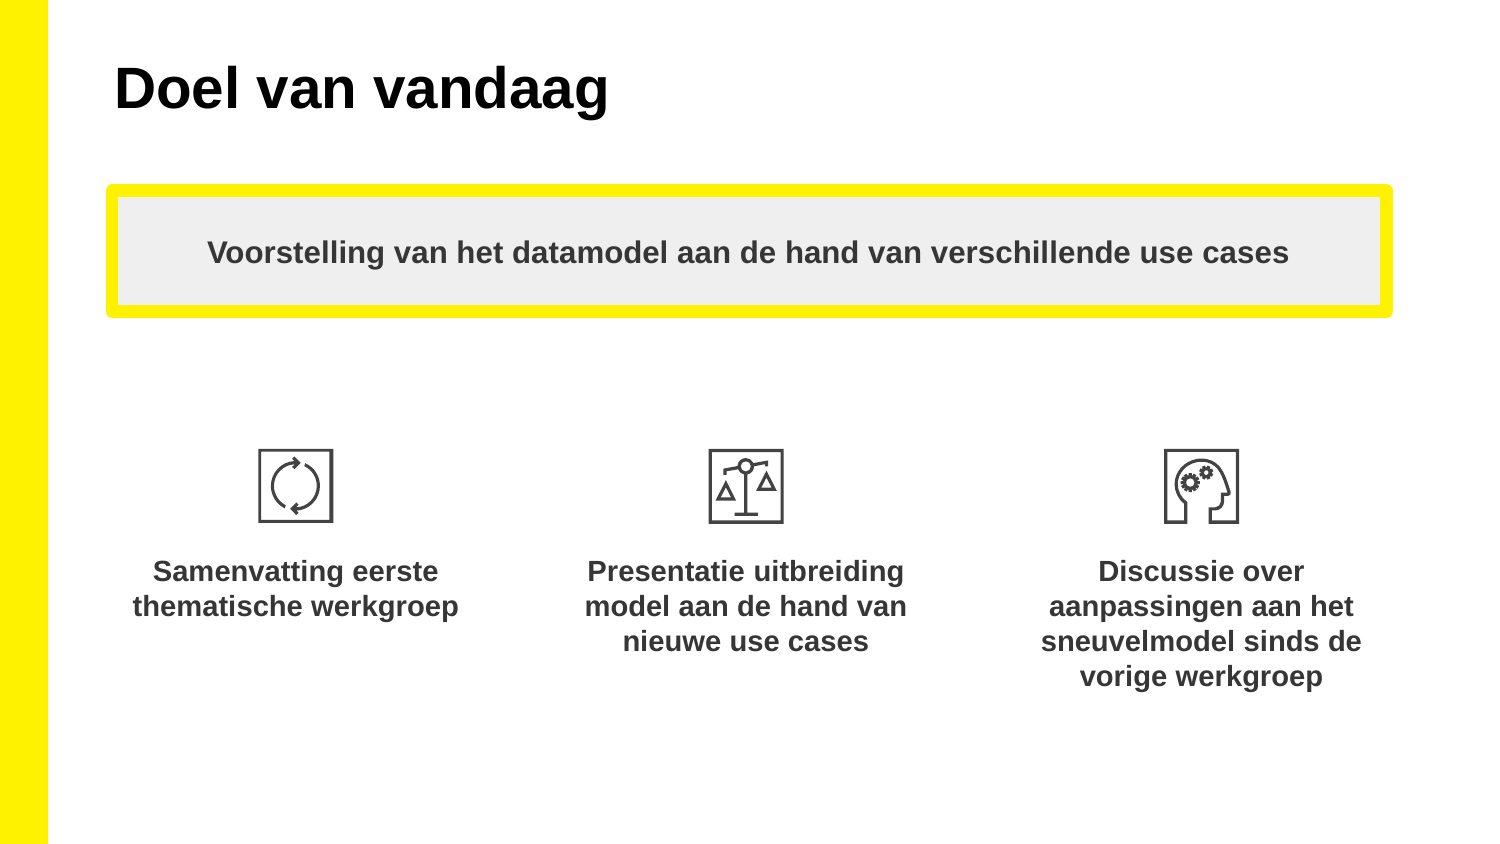

Doel van vandaag
Voorstelling van het datamodel aan de hand van verschillende use cases

Samenvatting eerste thematische werkgroep
Presentatie uitbreiding model aan de hand van nieuwe use cases

Discussie over aanpassingen aan het sneuvelmodel sinds de vorige werkgroep